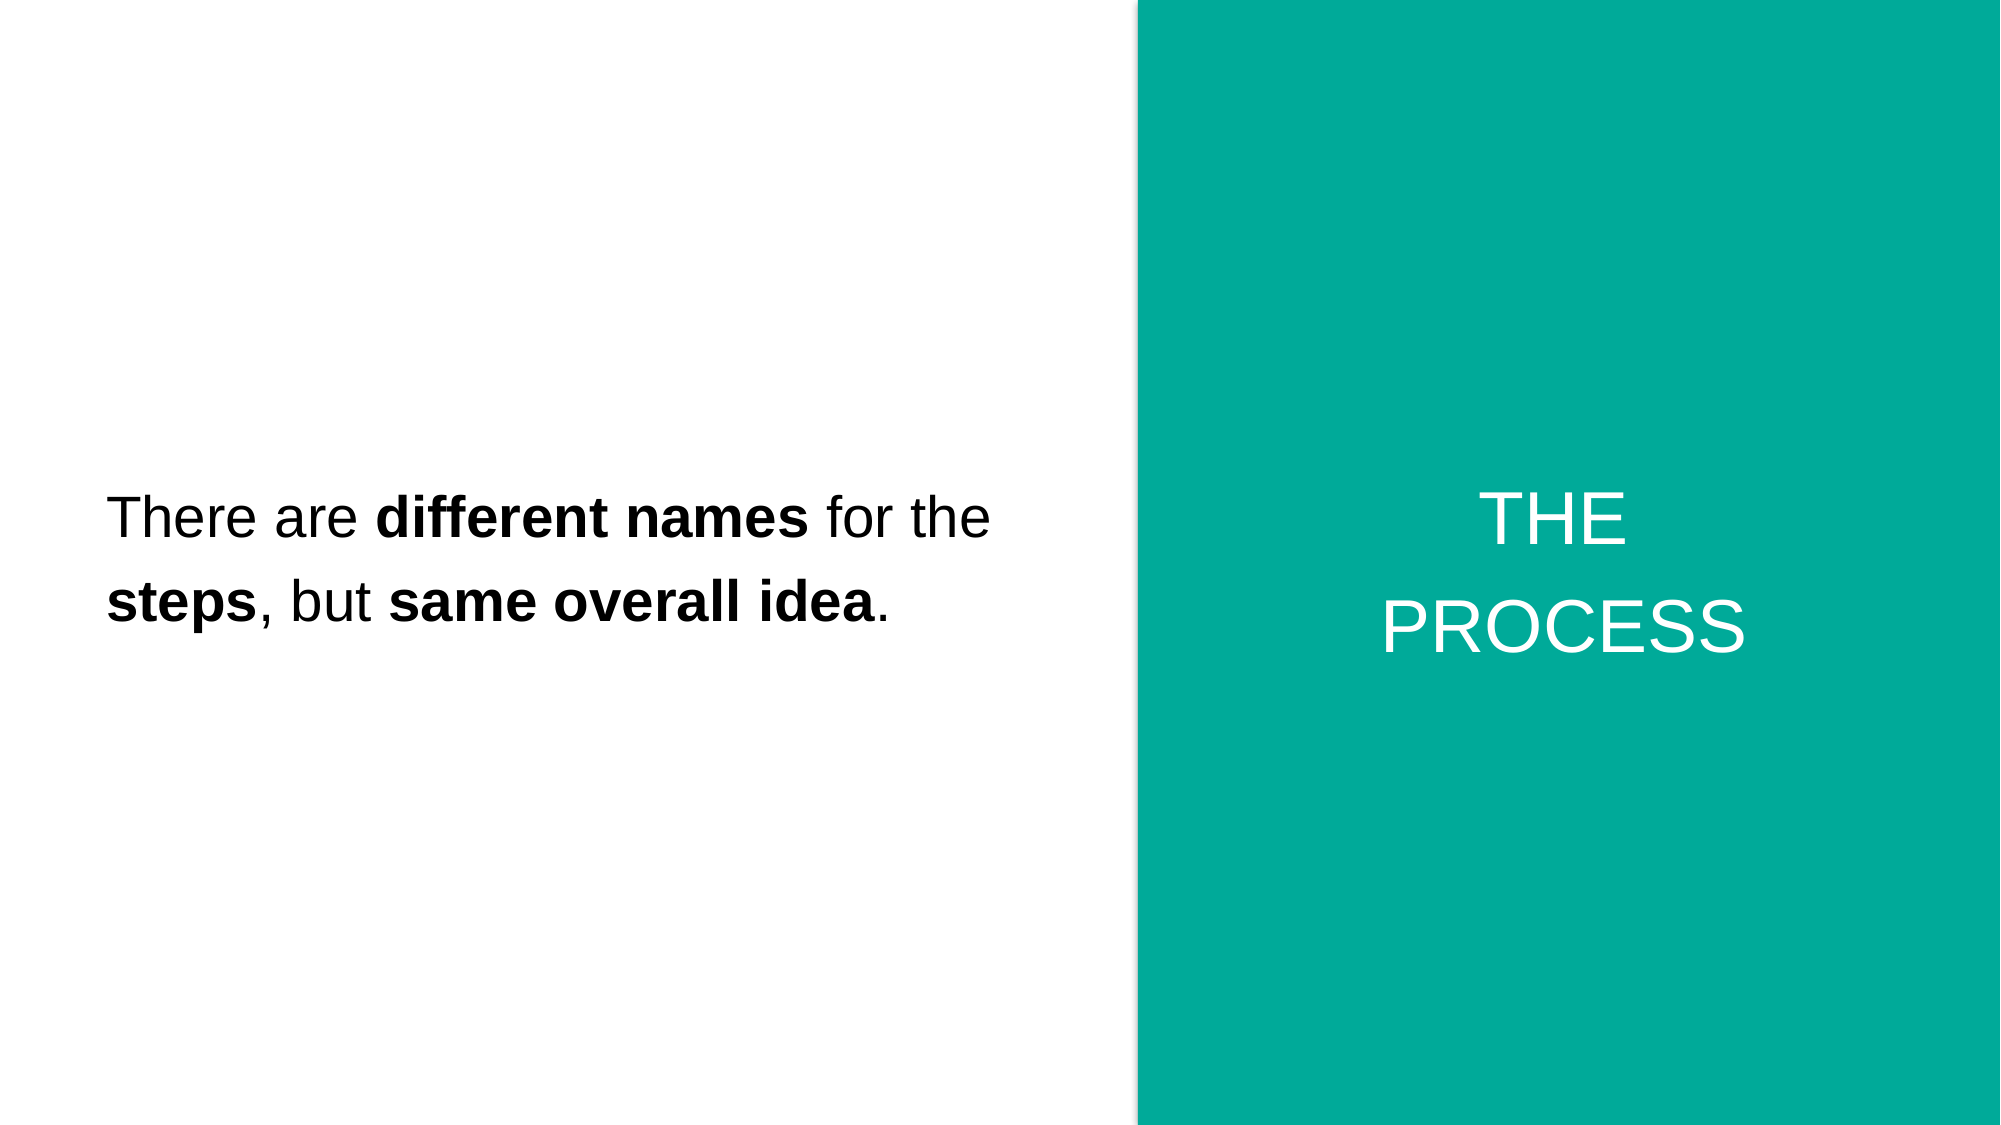

THE
PROCESS
There are different names for the steps, but same overall idea.